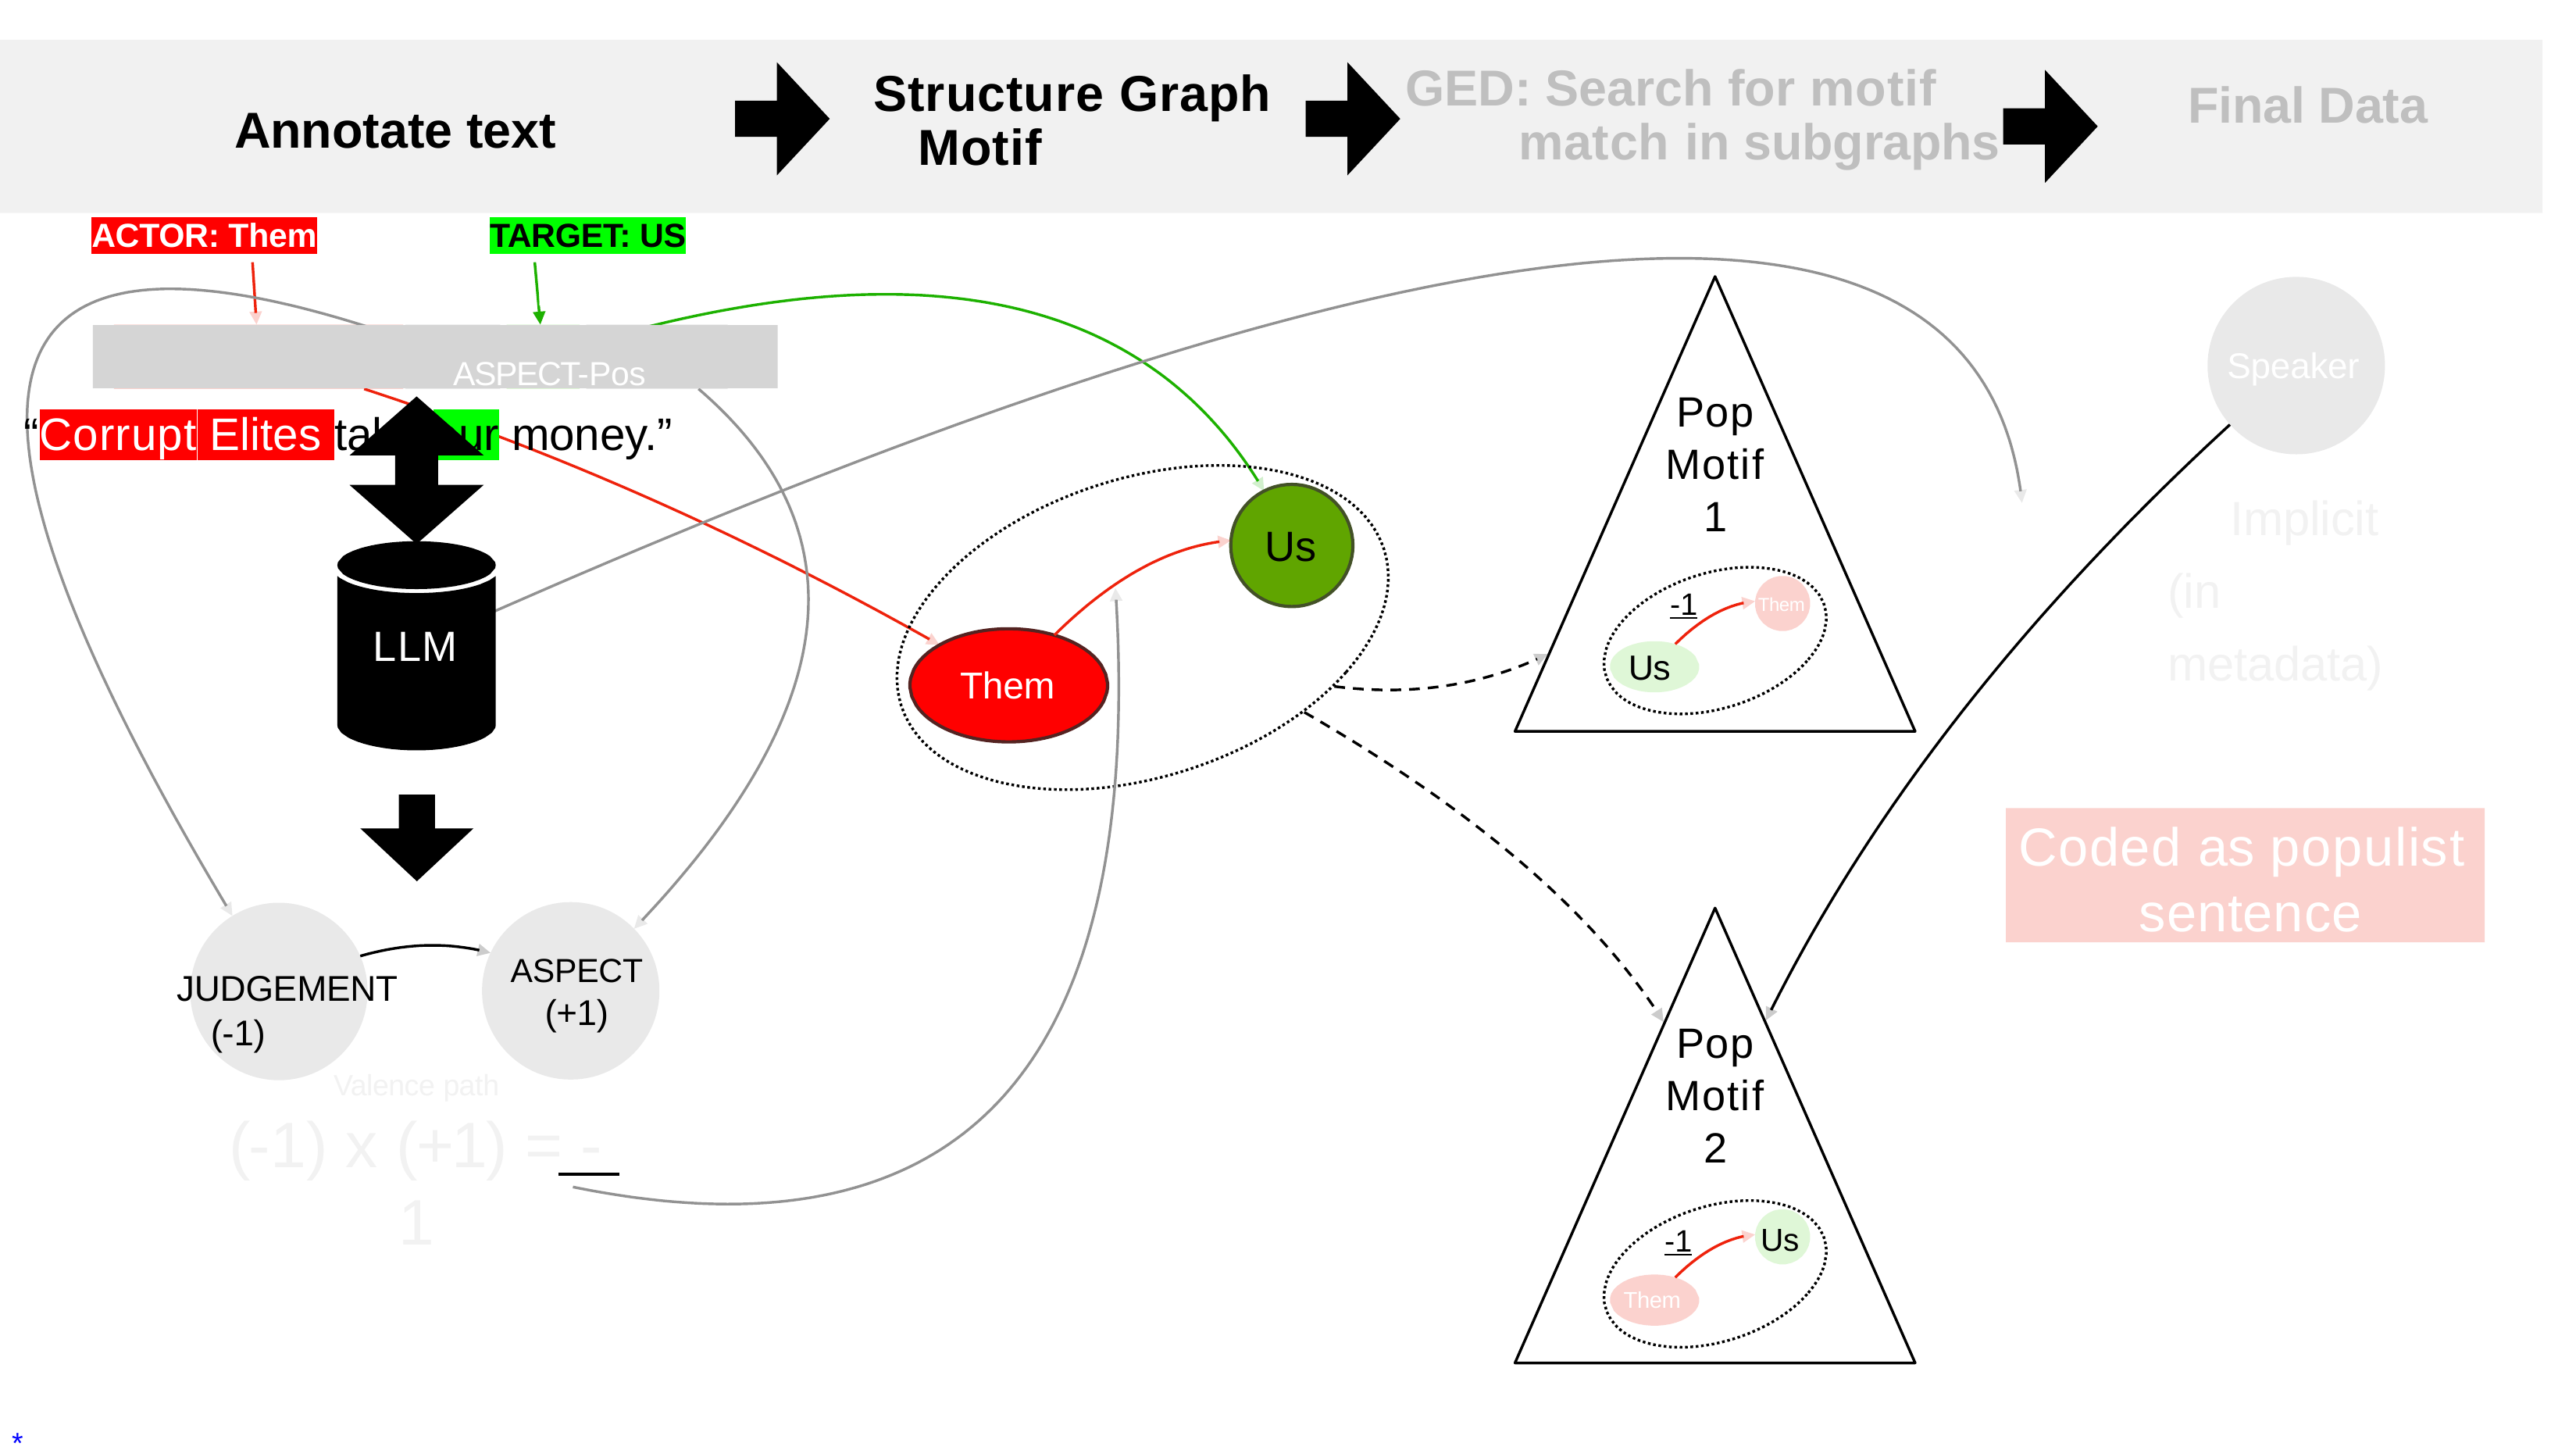

GED: Search for motif match in subgraphs
Structure Graph Motif

Final Data
               Annotate text
ACTOR: Them	TARGET: US
JUDGEMENT	ASPECT-Pos
“Corrupt Elites take our money.”

Speaker
Pop Motif 1

Implicit (in metadata)

-1
+1
Us

-1
Us

Them
LLM

Subgraph

Them

Coded as populist sentence

ASPECT
(+1)
JUDGEMENT (-1)
Pop Motif 2
Valence path
(-1) x (+1) = -1
Us
-1
Them